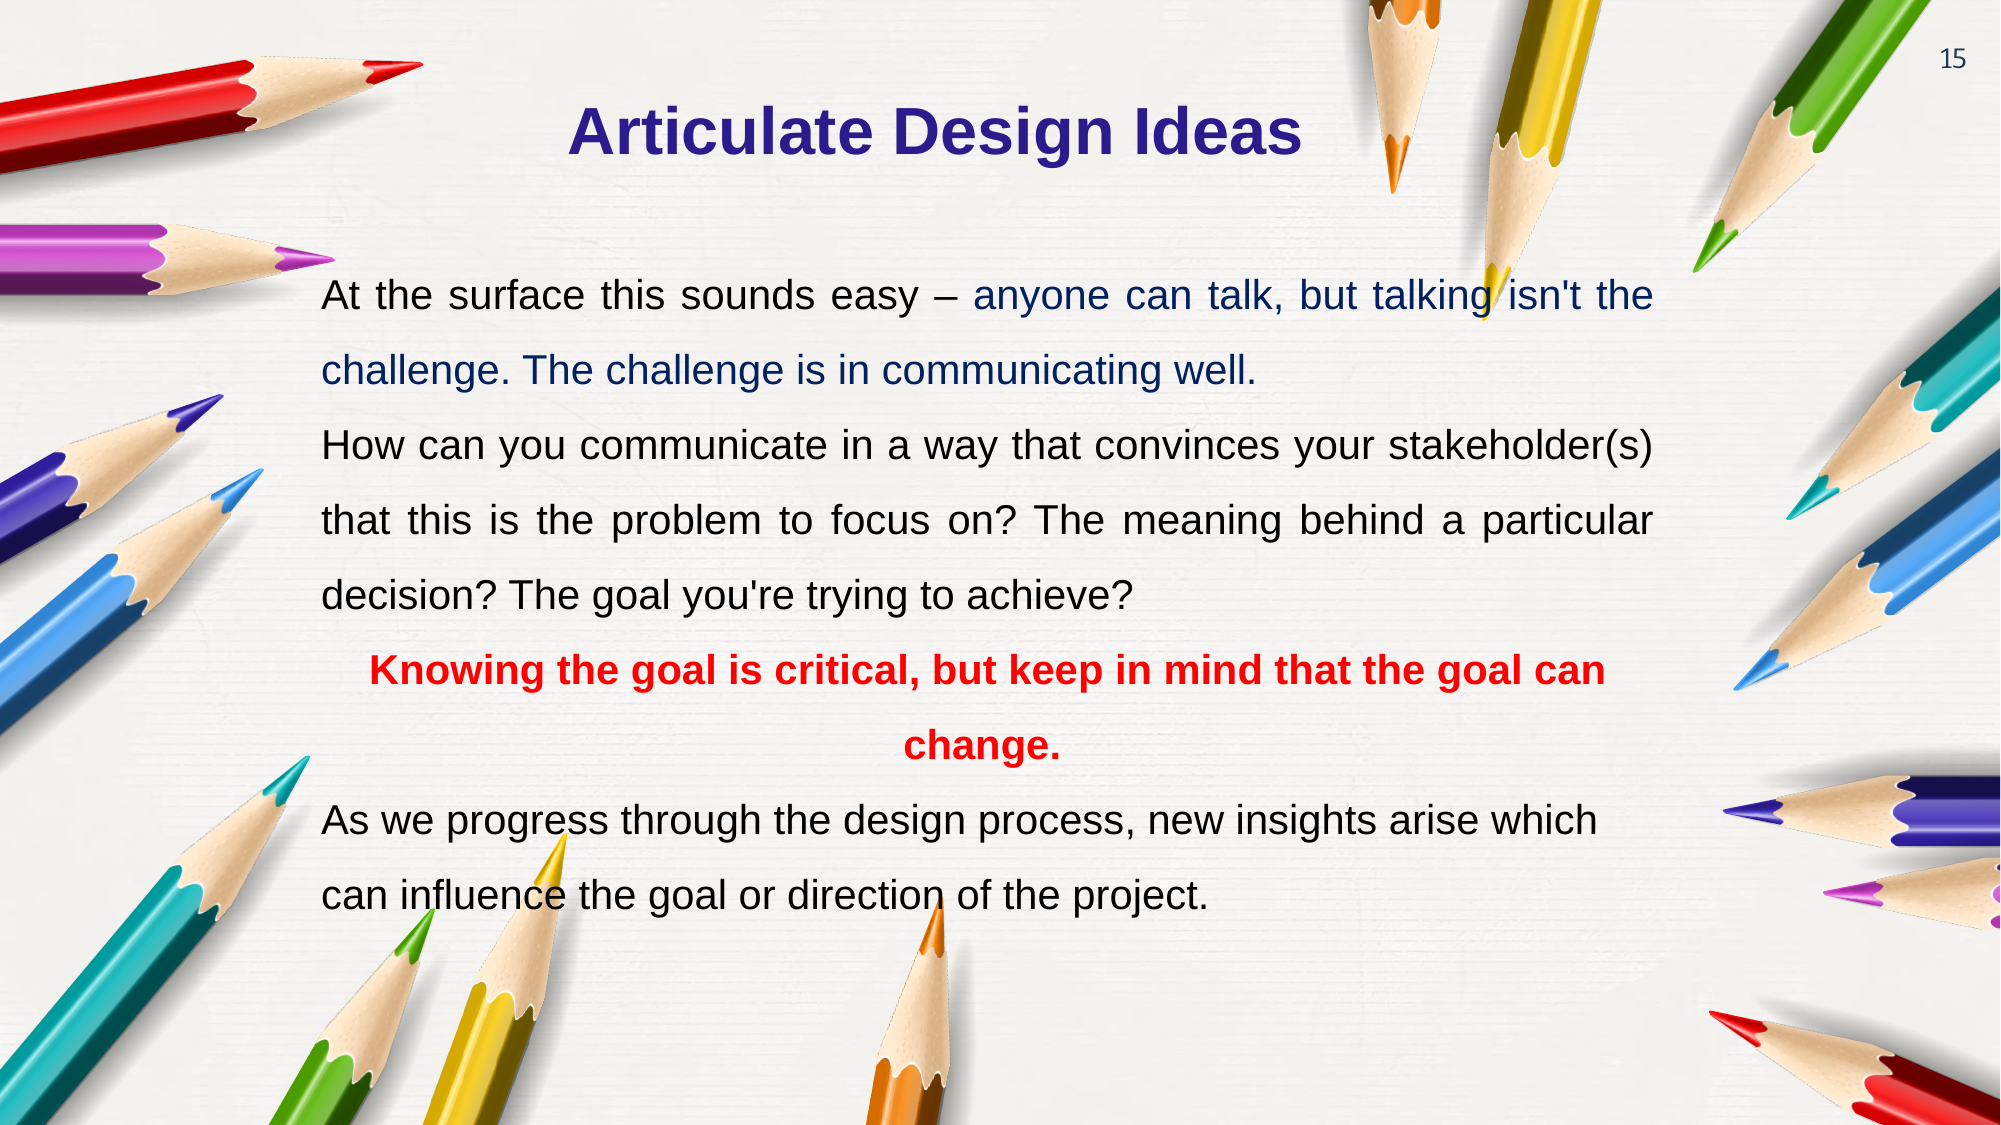

15
Articulate Design Ideas

At the surface this sounds easy – anyone can talk, but talking isn't the challenge. The challenge is in communicating well.
How can you communicate in a way that convinces your stakeholder(s) that this is the problem to focus on? The meaning behind a particular decision? The goal you're trying to achieve?
Knowing the goal is critical, but keep in mind that the goal can change.
As we progress through the design process, new insights arise which can influence the goal or direction of the project.